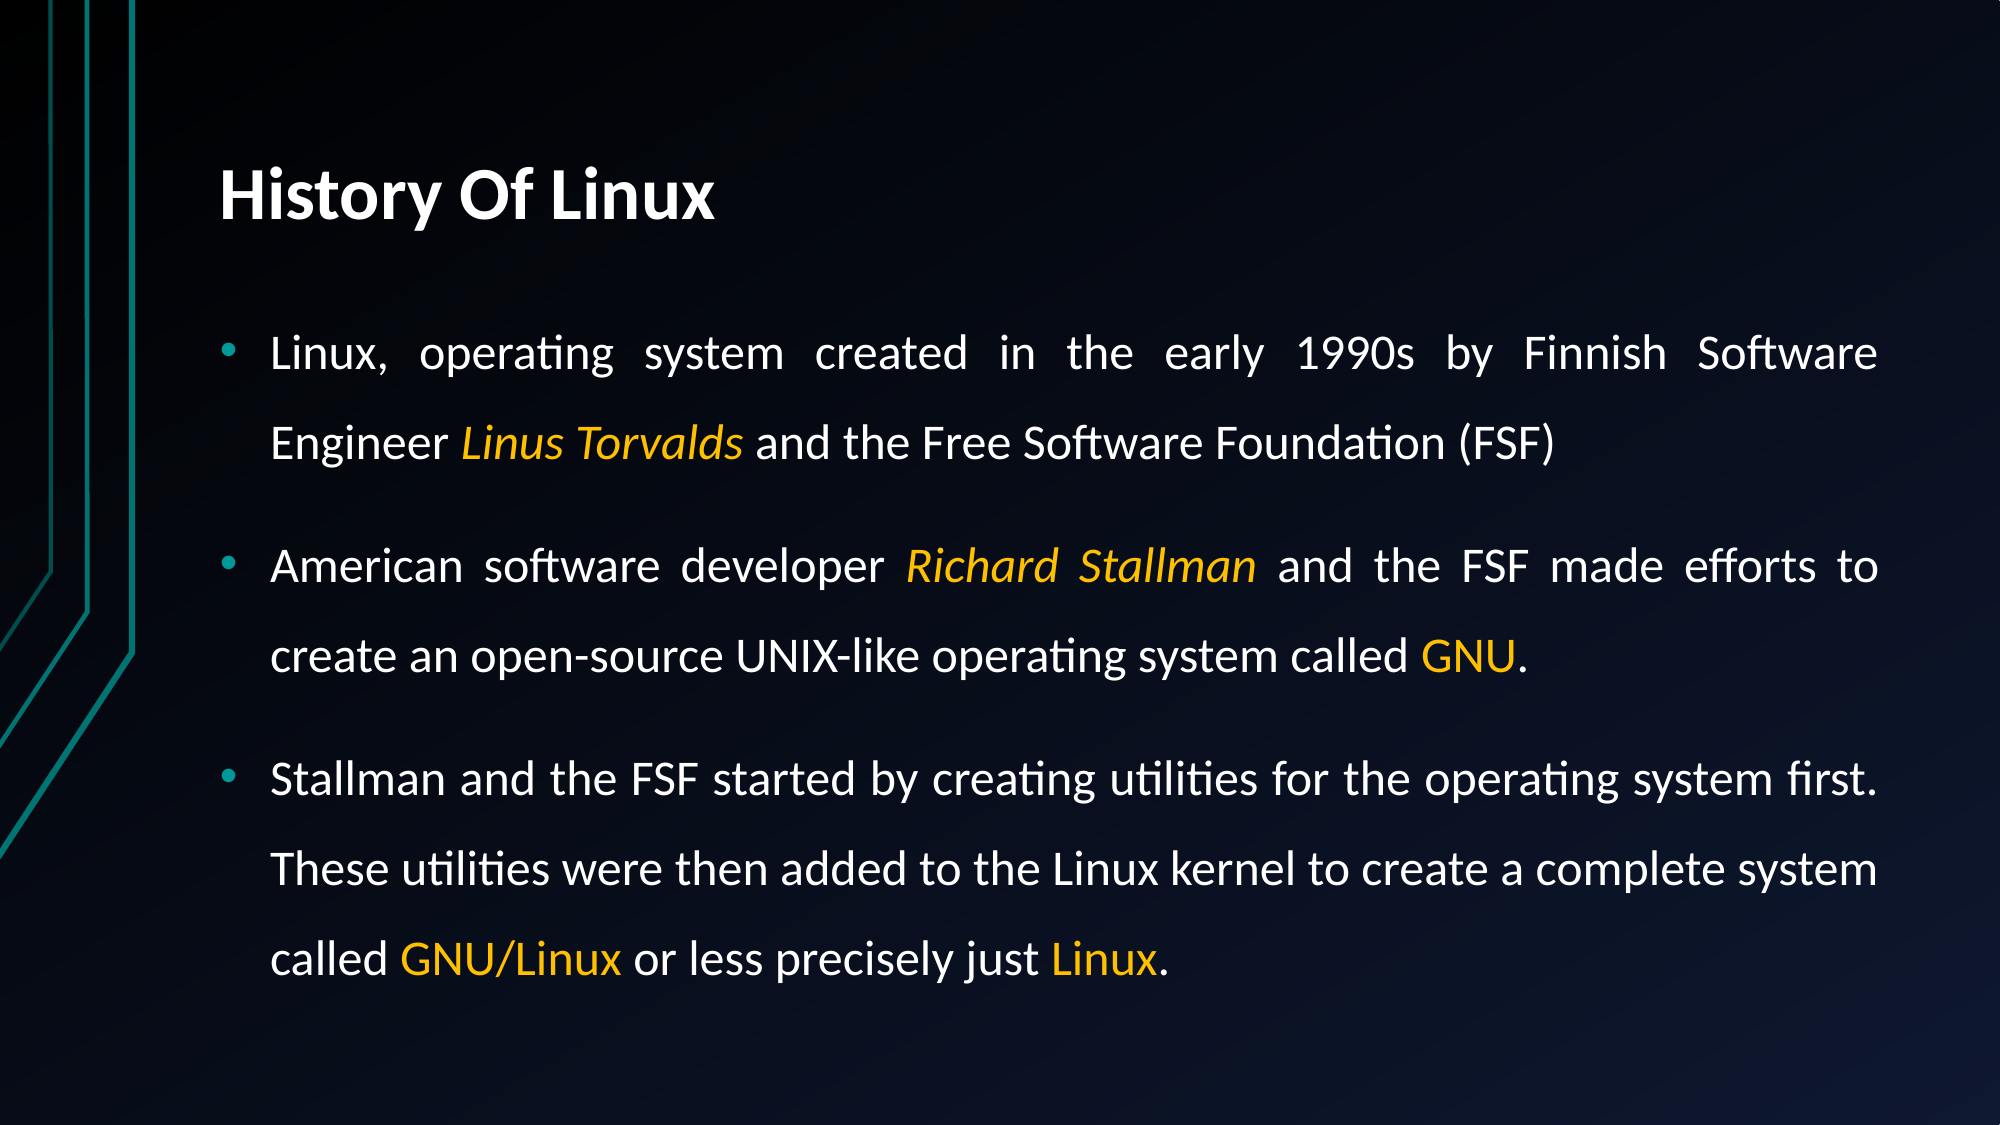

# History Of Linux
Linux, operating system created in the early 1990s by Finnish Software Engineer Linus Torvalds and the Free Software Foundation (FSF)
American software developer Richard Stallman and the FSF made efforts to create an open-source UNIX-like operating system called GNU.
Stallman and the FSF started by creating utilities for the operating system first. These utilities were then added to the Linux kernel to create a complete system called GNU/Linux or less precisely just Linux.